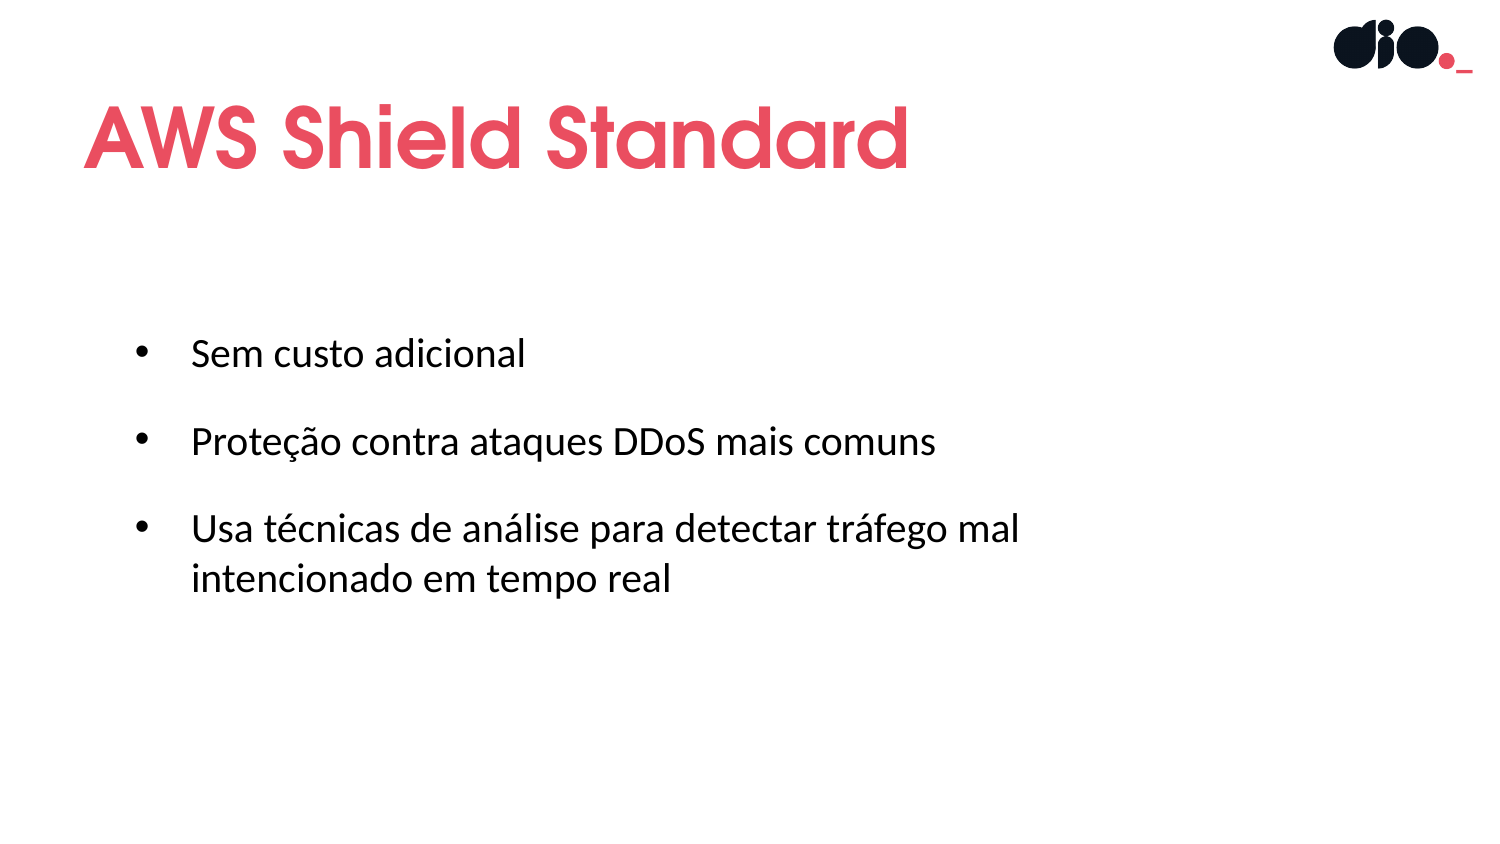

AWS Shield Standard
Sem custo adicional
Proteção contra ataques DDoS mais comuns
Usa técnicas de análise para detectar tráfego mal intencionado em tempo real